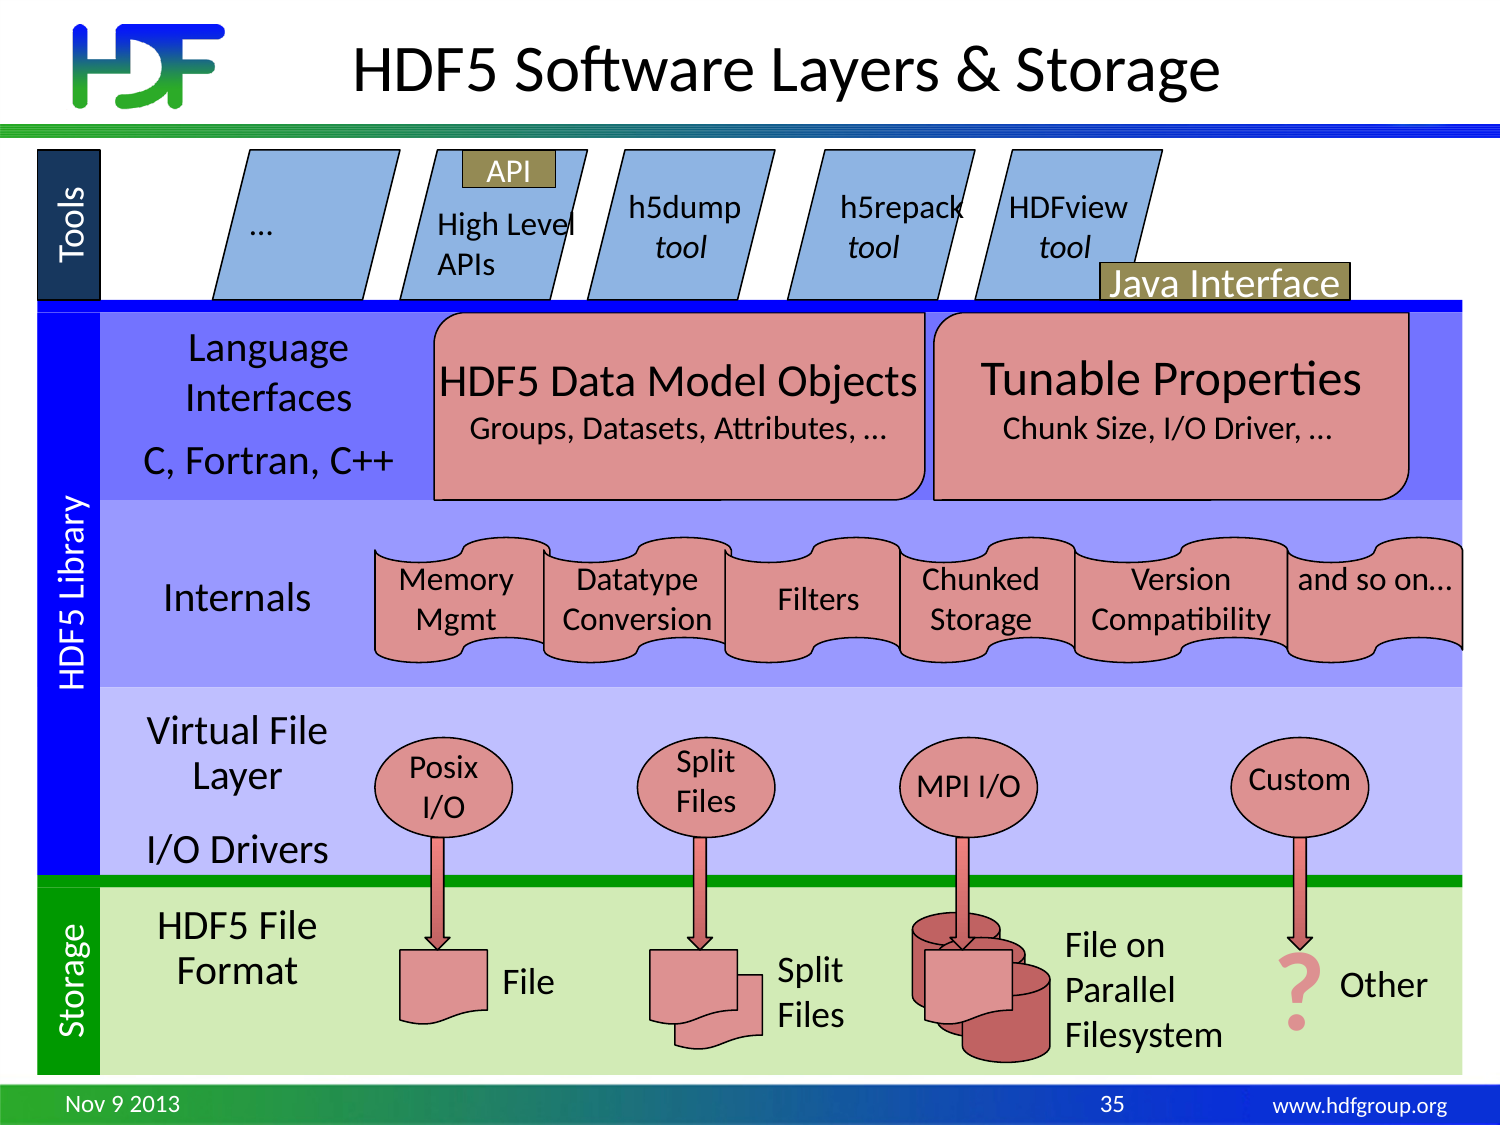

# HDF5 Software Layers & Storage
Tools

…

High Level
APIs

API
 h5dump
tool
  h5repack
   tool
HDFview
    tool
Java Interface

HDF5 Library
Language
Interfaces

Tunable Properties
Chunk Size, I/O Driver, …
HDF5 Data Model Objects
Groups, Datasets, Attributes, …
C, Fortran, C++

Memory Mgmt
Datatype Conversion
Chunked Storage
Version Compatibility
and so on…
Internals
Filters

Virtual File Layer
Split Files

Posix I/O

Custom
MPI I/O
I/O Drivers

Storage
HDF5 File Format
?

File on Parallel Filesystem
Split
Files

File

Other

Nov 9 2013
35